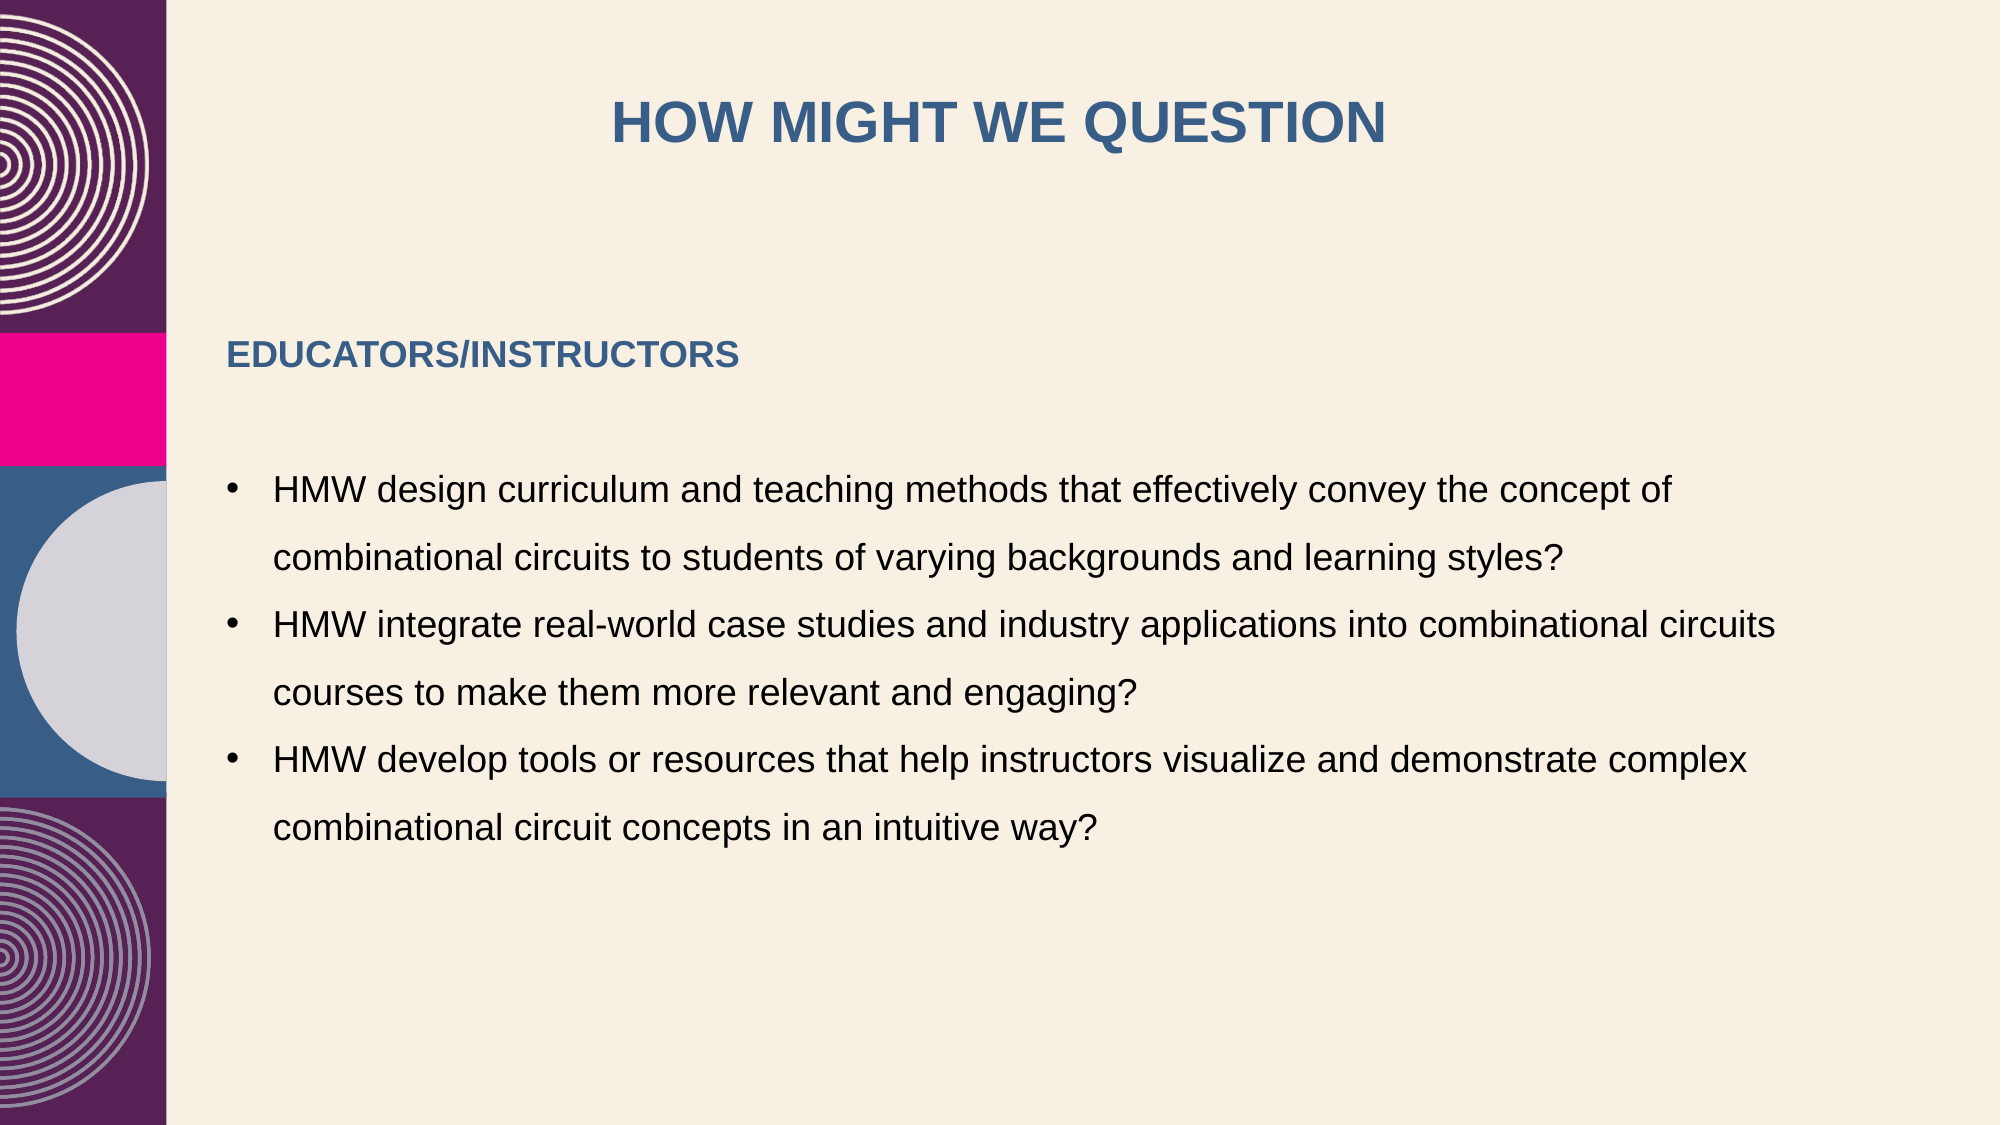

HOW MIGHT WE QUESTION
EDUCATORS/INSTRUCTORS

HMW design curriculum and teaching methods that effectively convey the concept of combinational circuits to students of varying backgrounds and learning styles?
HMW integrate real-world case studies and industry applications into combinational circuits courses to make them more relevant and engaging?
HMW develop tools or resources that help instructors visualize and demonstrate complex combinational circuit concepts in an intuitive way?